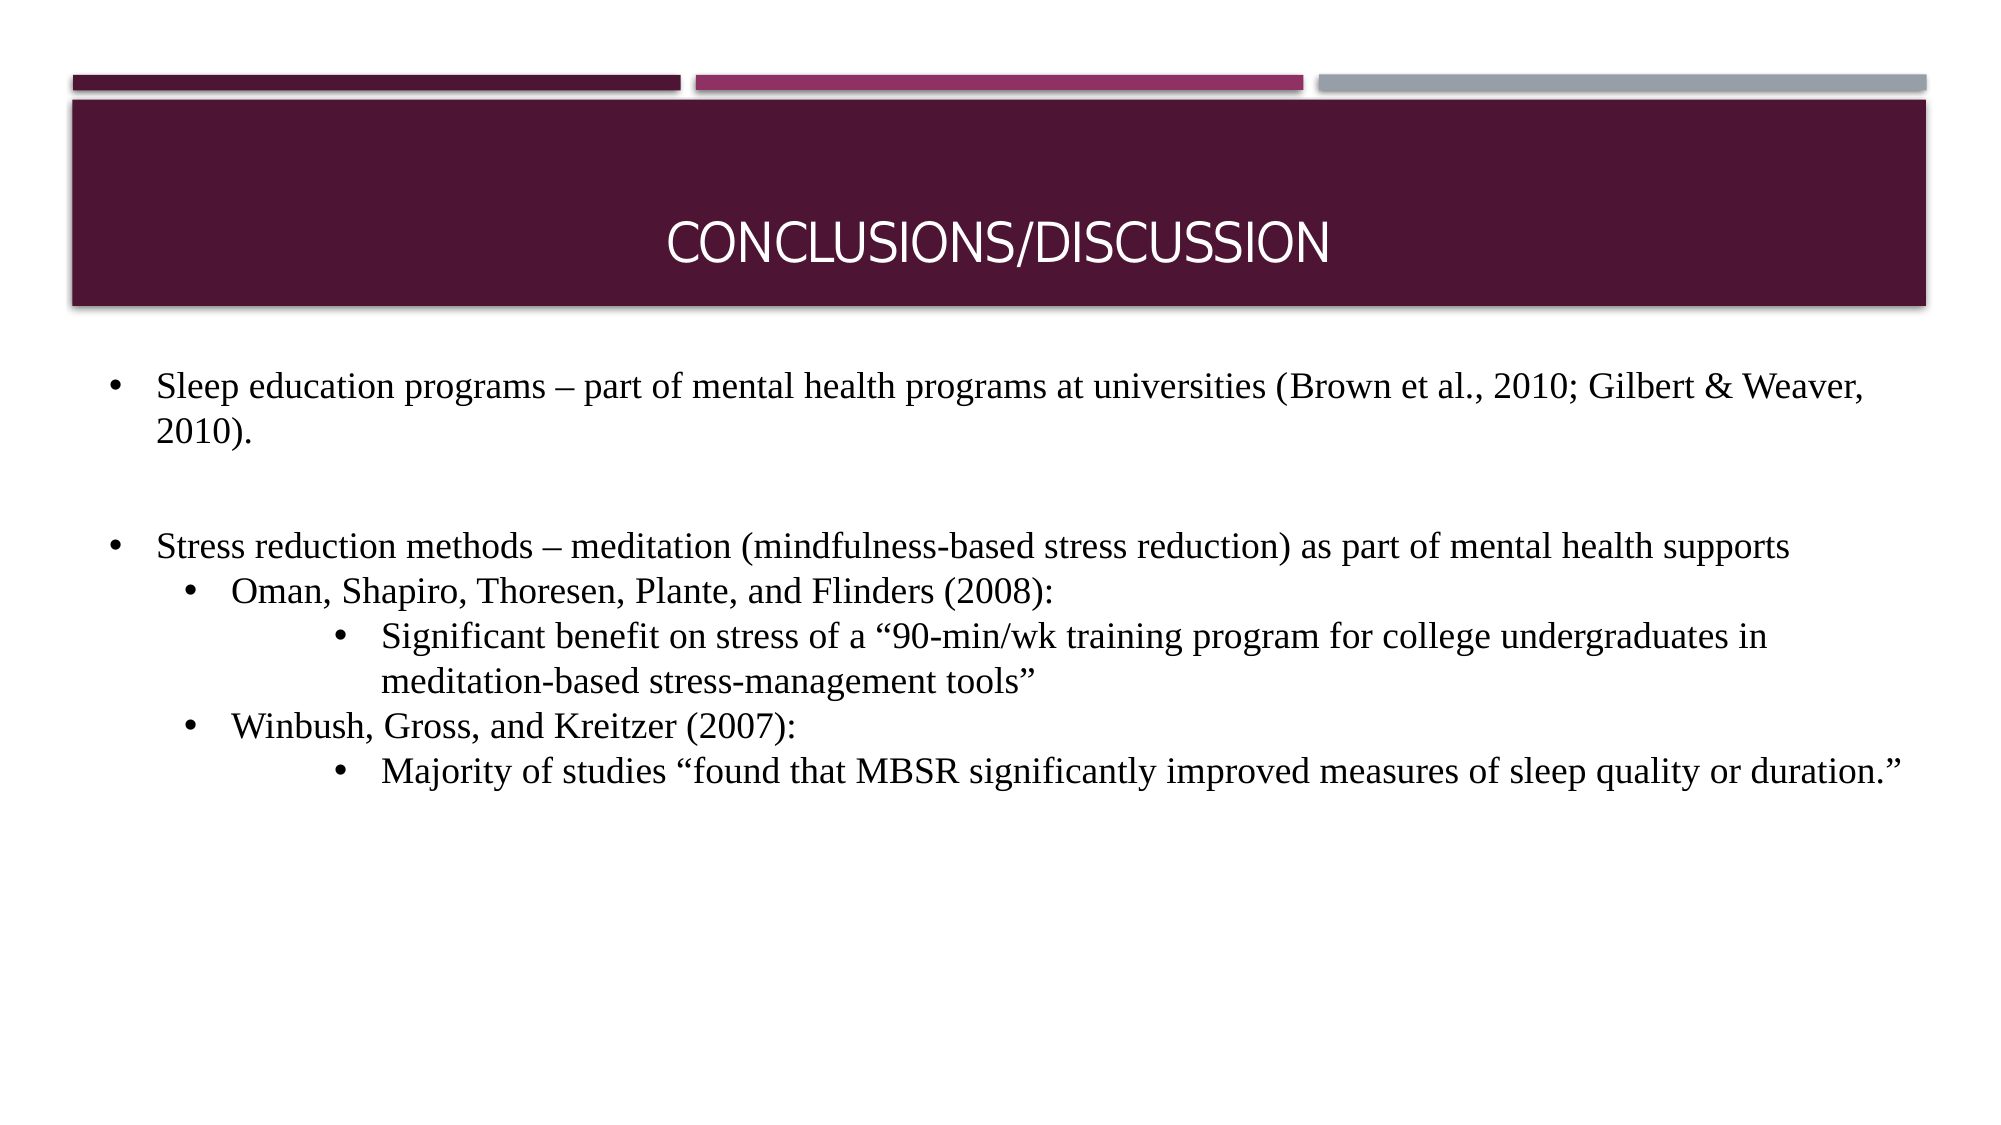

# Conclusions/Discussion
Sleep education programs – part of mental health programs at universities (Brown et al., 2010; Gilbert & Weaver, 2010).

Stress reduction methods – meditation (mindfulness-based stress reduction) as part of mental health supports
Oman, Shapiro, Thoresen, Plante, and Flinders (2008):
Significant benefit on stress of a “90-min/wk training program for college undergraduates in meditation-based stress-management tools”
Winbush, Gross, and Kreitzer (2007):
Majority of studies “found that MBSR significantly improved measures of sleep quality or duration.”